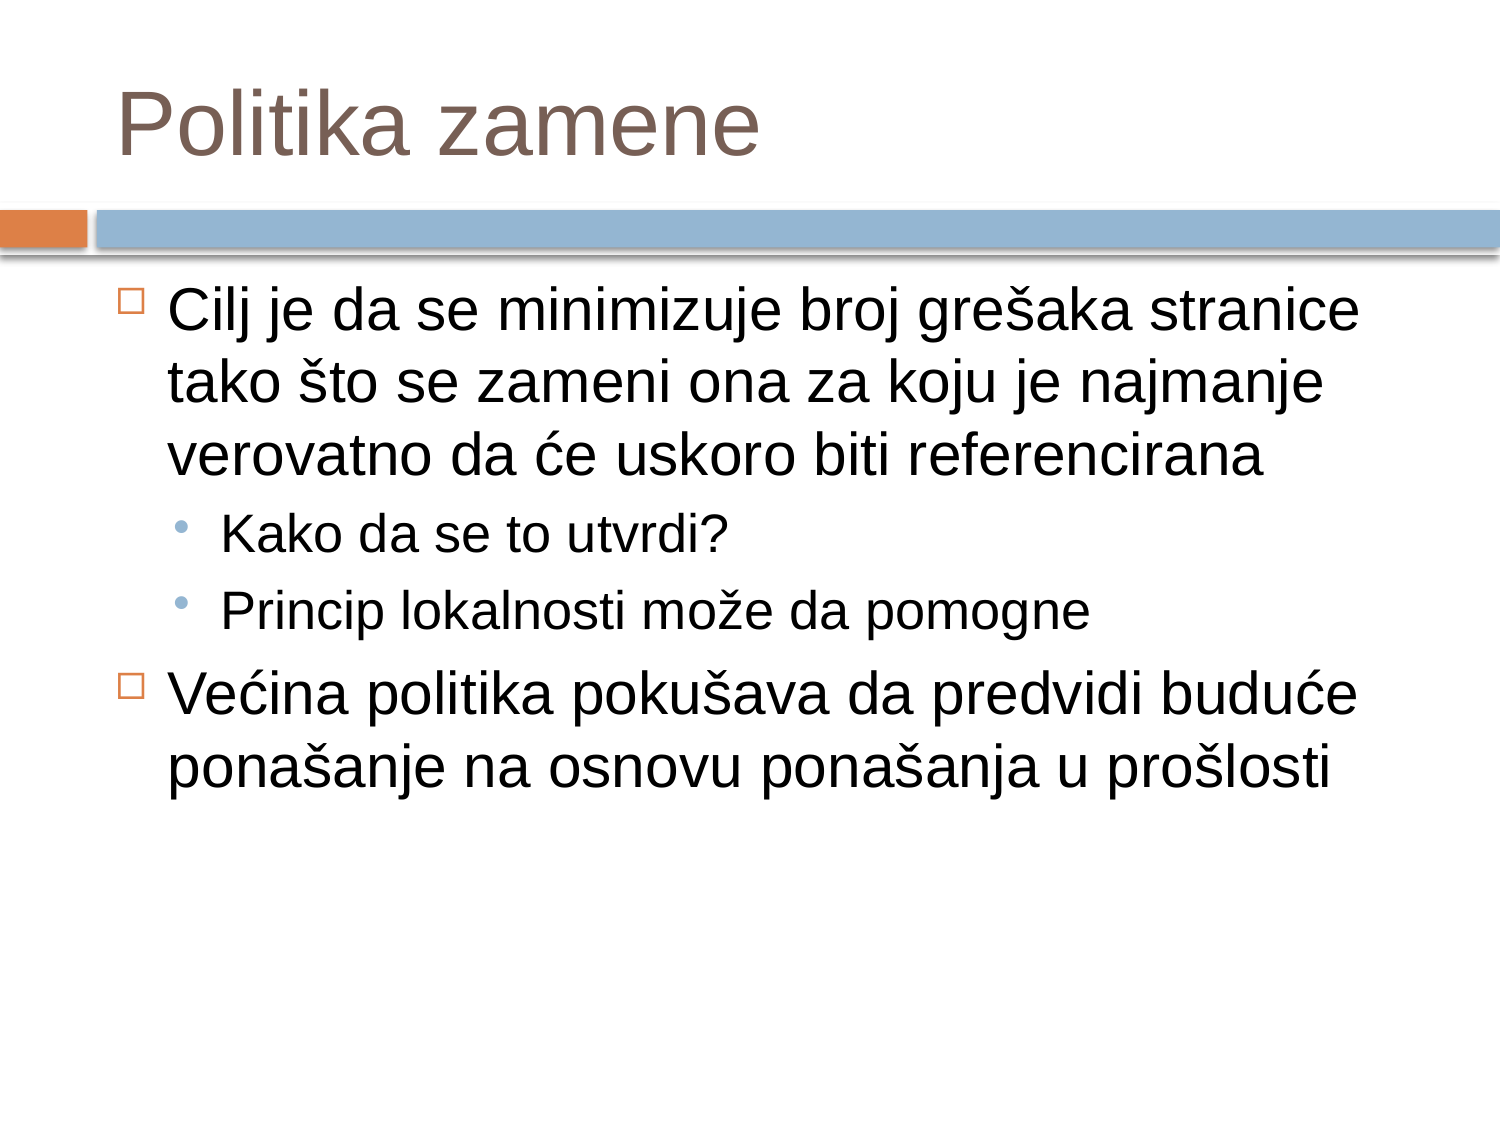

# Politika zamene
Cilj je da se minimizuje broj grešaka stranice tako što se zameni ona za koju je najmanje verovatno da će uskoro biti referencirana
Kako da se to utvrdi?
Princip lokalnosti može da pomogne
Većina politika pokušava da predvidi buduće ponašanje na osnovu ponašanja u prošlosti